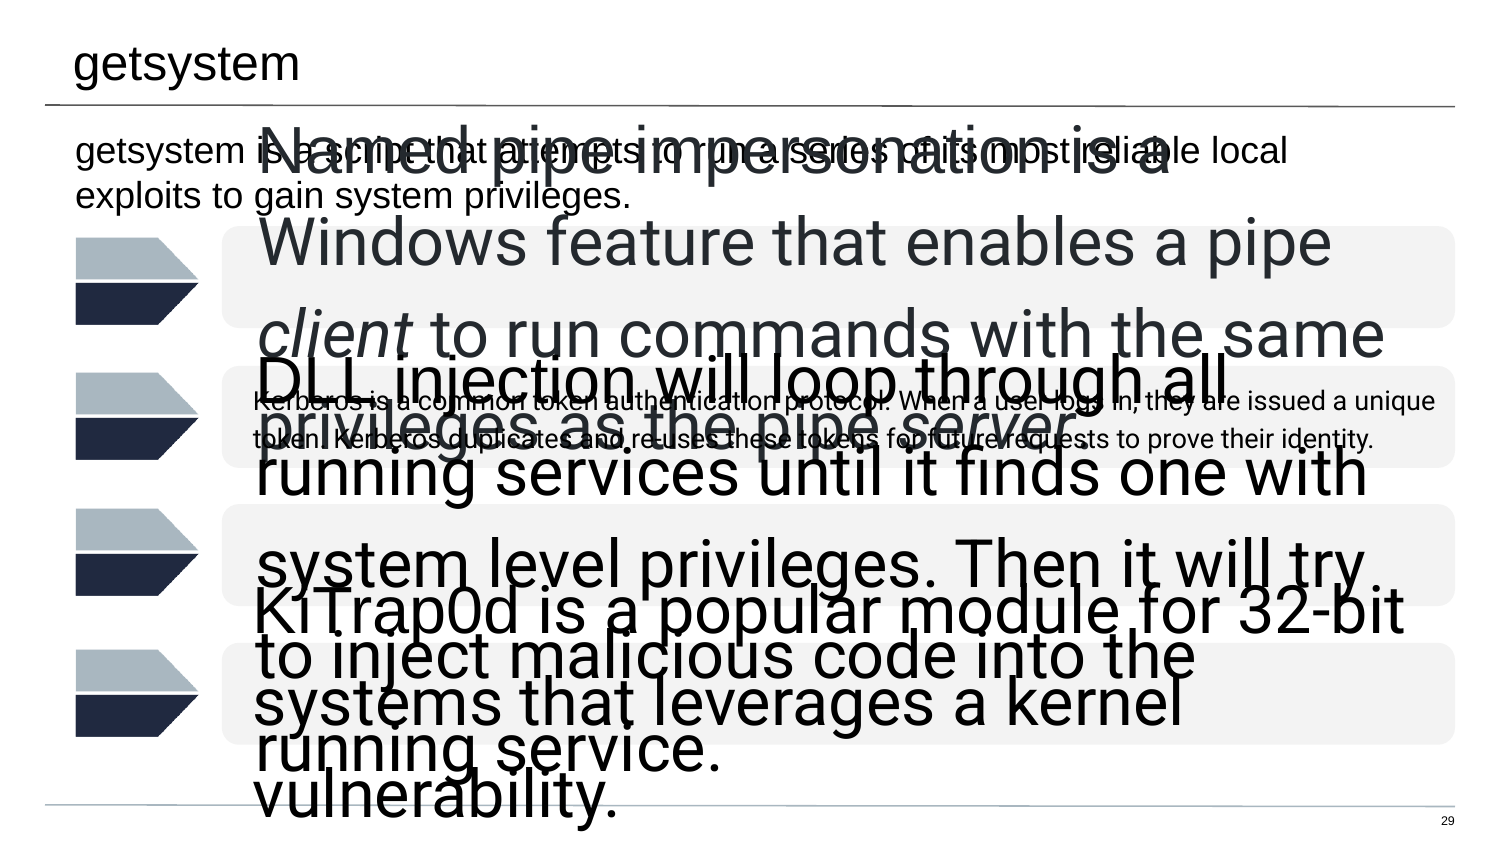

# getsystem
getsystem is a script that attempts to run a series of its most reliable local exploits to gain system privileges.
Named pipe impersonation is a Windows feature that enables a pipe client to run commands with the same privileges as the pipe server.
Kerberos is a common token authentication protocol. When a user logs in, they are issued a unique token. Kerberos duplicates and re-uses these tokens for future requests to prove their identity.
DLL injection will loop through all running services until it finds one with system level privileges. Then it will try to inject malicious code into the running service.
KiTrap0d is a popular module for 32-bit systems that leverages a kernel vulnerability.

29